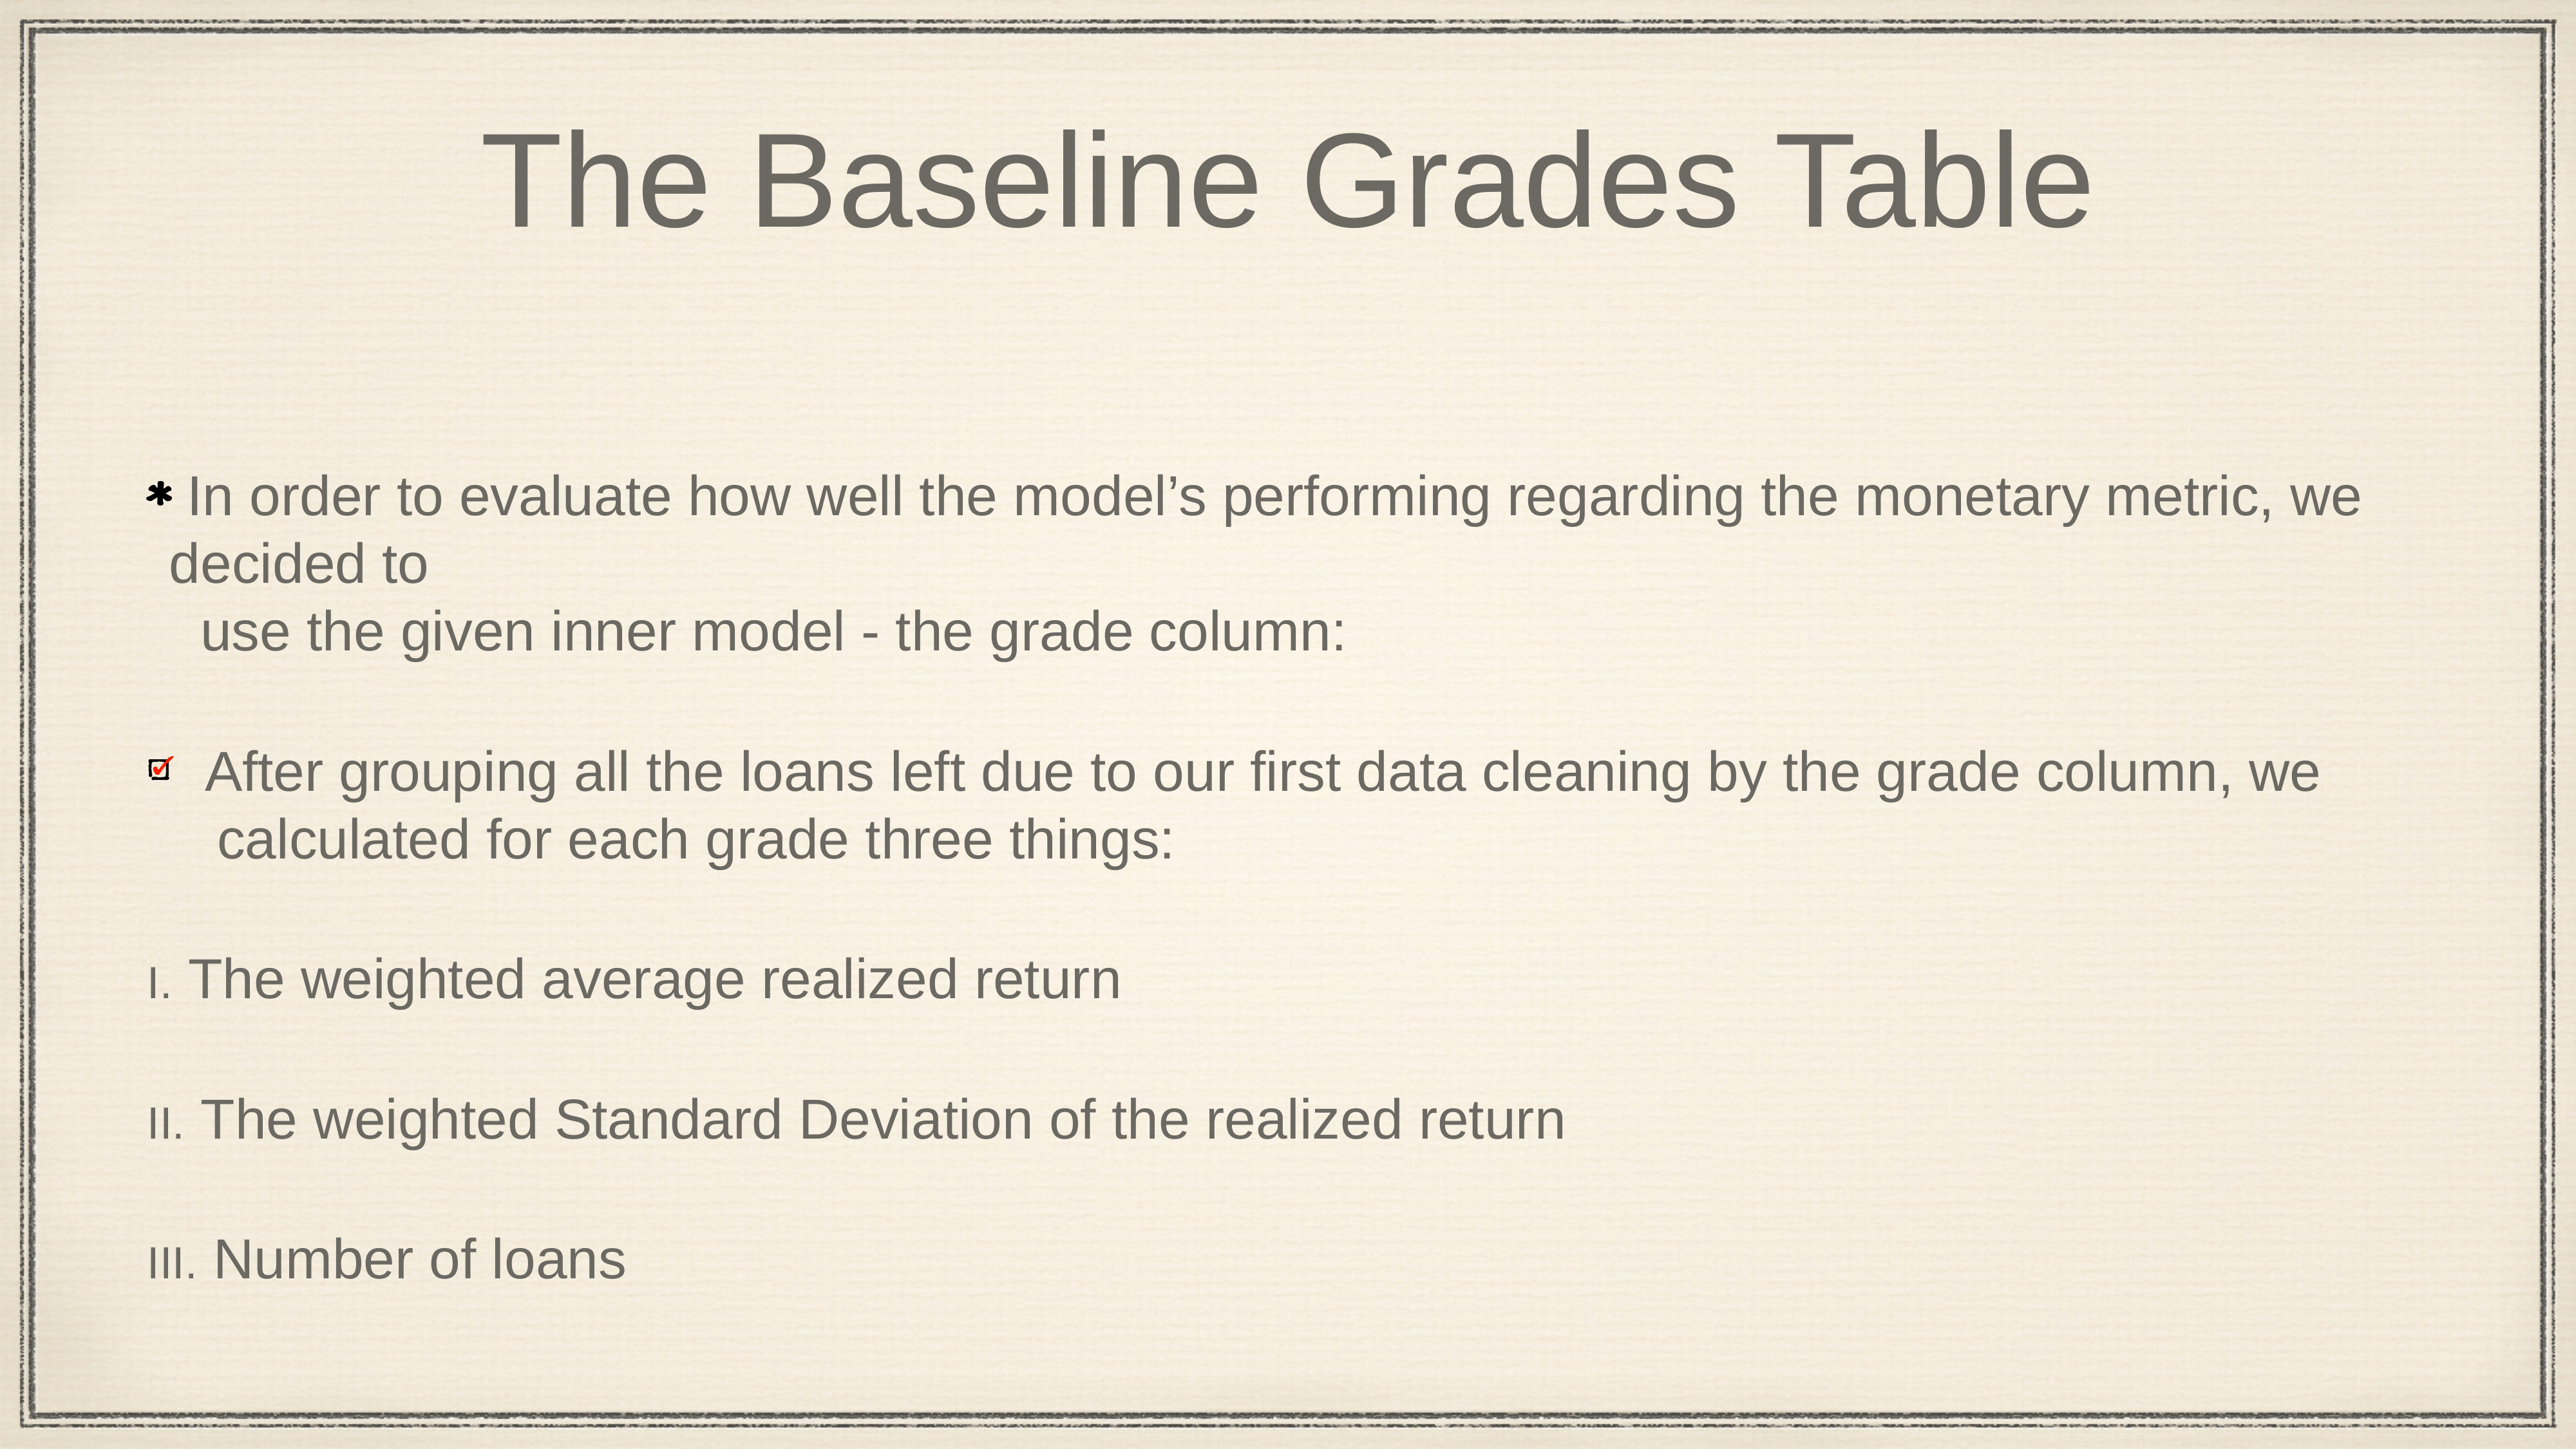

# The Baseline Grades Table

 In order to evaluate how well the model’s performing regarding the monetary metric, we decided to
  use the given inner model - the grade column:
  After grouping all the loans left due to our first data cleaning by the grade column, we
   calculated for each grade three things:
 The weighted average realized return
 The weighted Standard Deviation of the realized return
 Number of loans